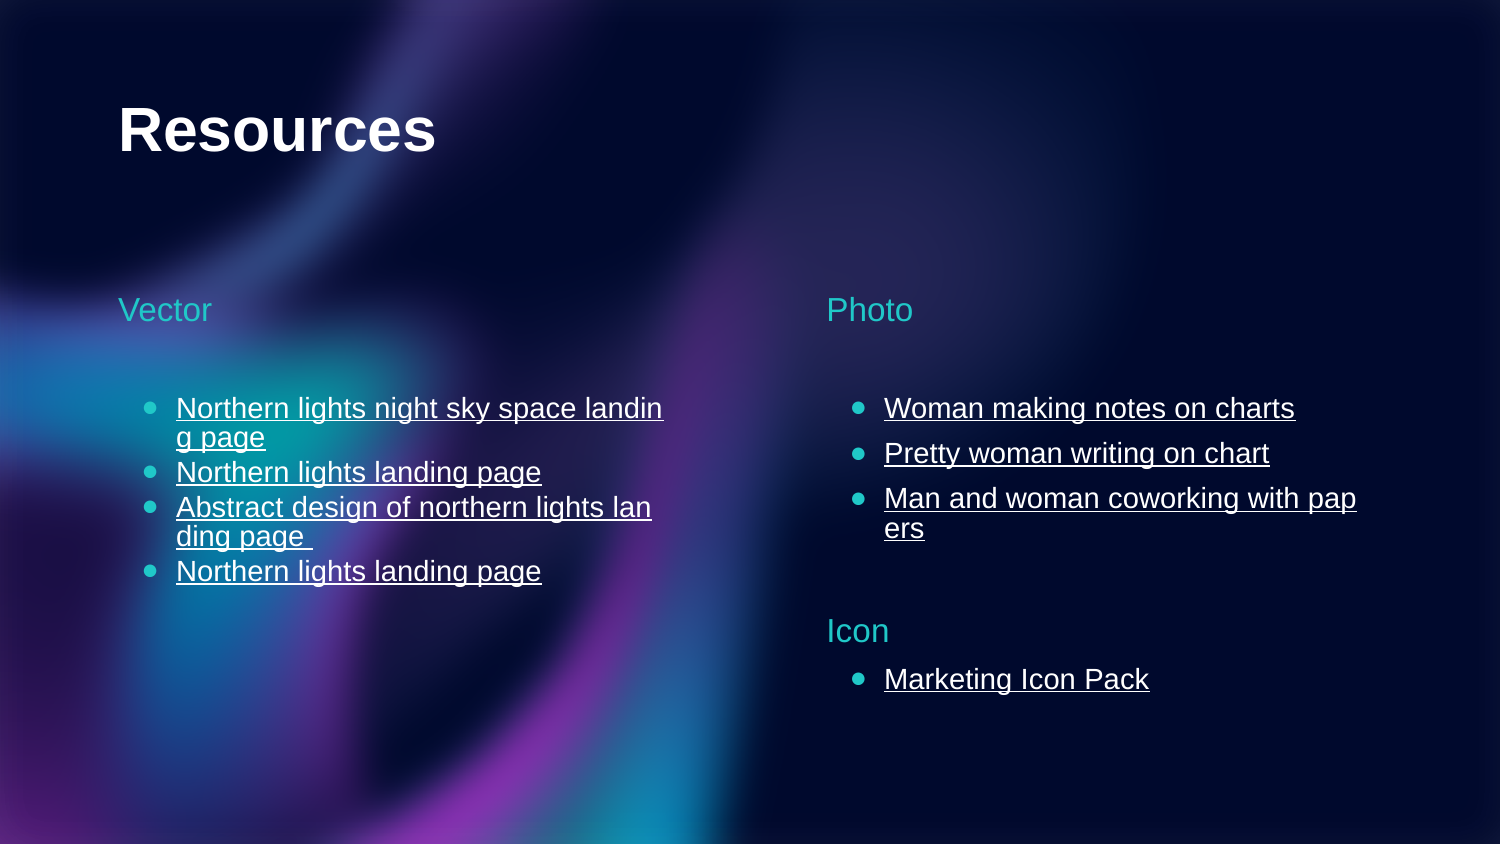

# Resources
Vector

Northern lights night sky space landing page
Northern lights landing page
Abstract design of northern lights landing page
Northern lights landing page
Photo

Woman making notes on charts
Pretty woman writing on chart
Man and woman coworking with papers

Icon
Marketing Icon Pack